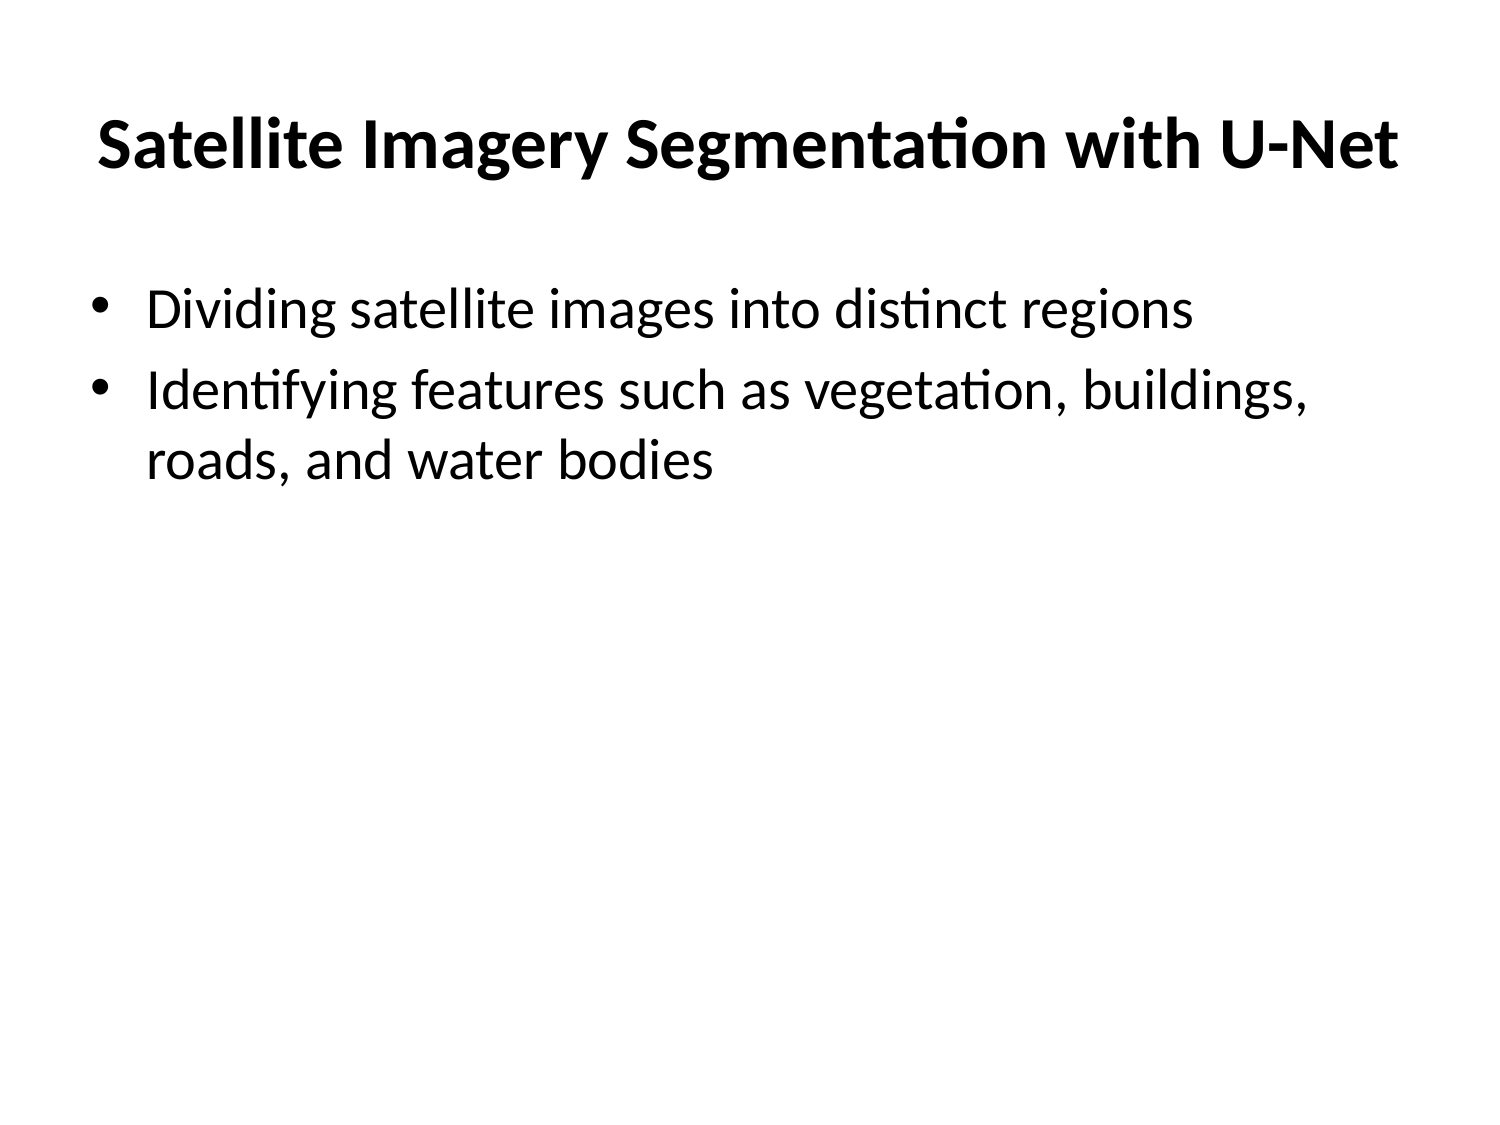

# Satellite Imagery Segmentation with U-Net
Dividing satellite images into distinct regions
Identifying features such as vegetation, buildings, roads, and water bodies